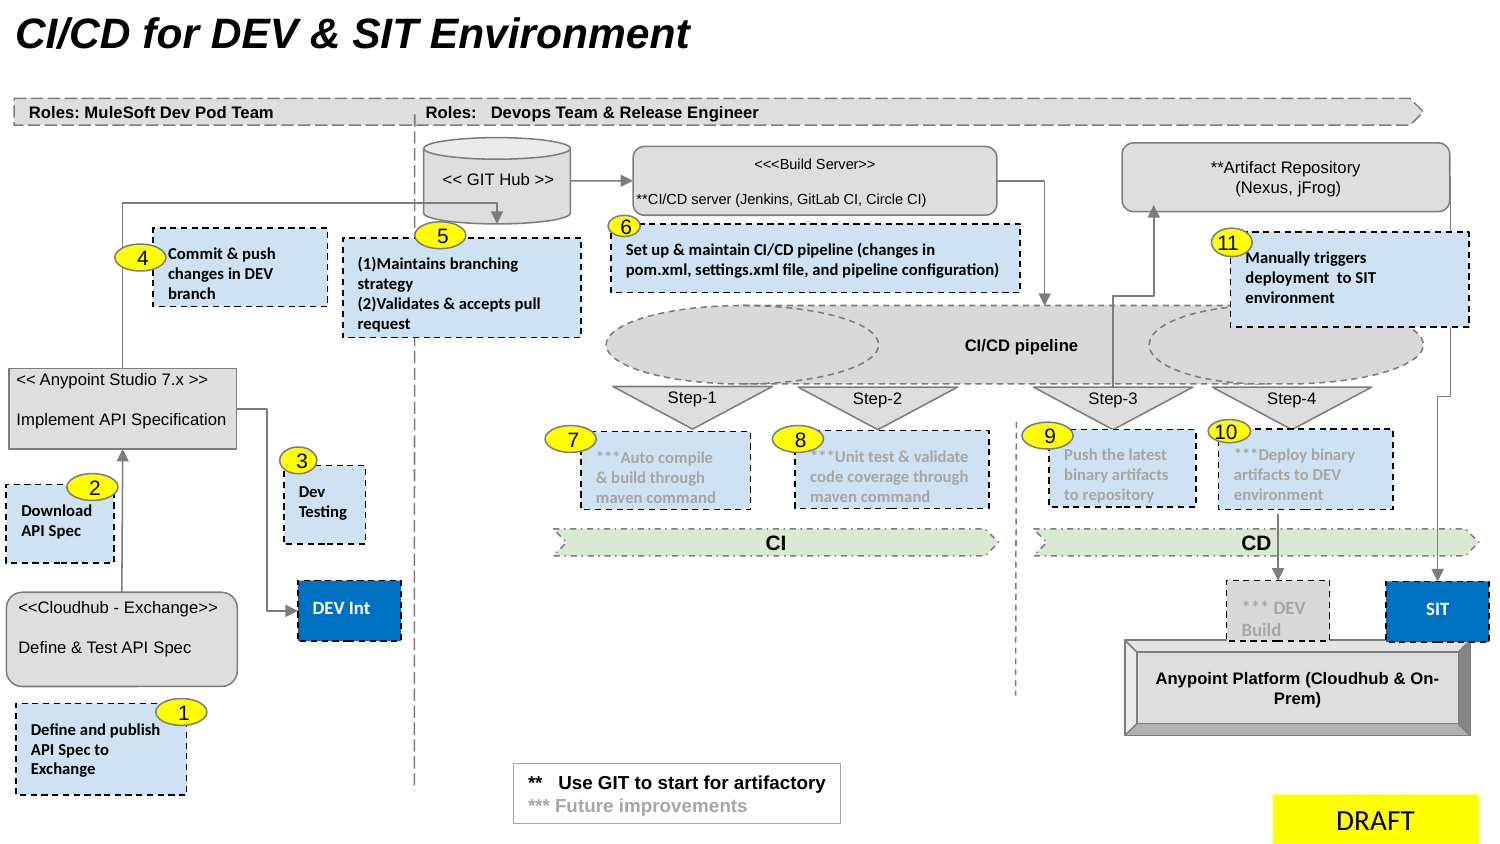

# CI/CD for DEV & SIT Environment
Roles: MuleSoft Dev Pod Team                                Roles:   Devops Team & Release Engineer
    << GIT Hub >>

**Artifact Repository
 (Nexus, jFrog)
<<<Build Server>>

**CI/CD server (Jenkins, GitLab CI, Circle CI)
6
5
Set up & maintain CI/CD pipeline (changes in pom.xml, settings.xml file, and pipeline configuration)
Commit & push changes in DEV branch
11
Manually triggers deployment  to SIT environment
(1)Maintains branching strategy
(2)Validates & accepts pull request
4

               CI/CD pipeline
<< Anypoint Studio 7.x >>

Implement API Specification
Step-1
Step-4
Step-2
Step-3
10
9
7
8
***Deploy binary artifacts to DEV environment
Push the latest binary artifacts to repository
***Unit test & validate code coverage through maven command
***Auto compile
& build through
maven command
3
Dev Testing
2
Download
API Spec
CI
CD
DEV Int
*** DEV Build
SIT
<<Cloudhub - Exchange>>

Define & Test API Spec
Anypoint Platform (Cloudhub & On-Prem)
1
Define and publish API Spec to Exchange
**   Use GIT to start for artifactory
*** Future improvements
DRAFT